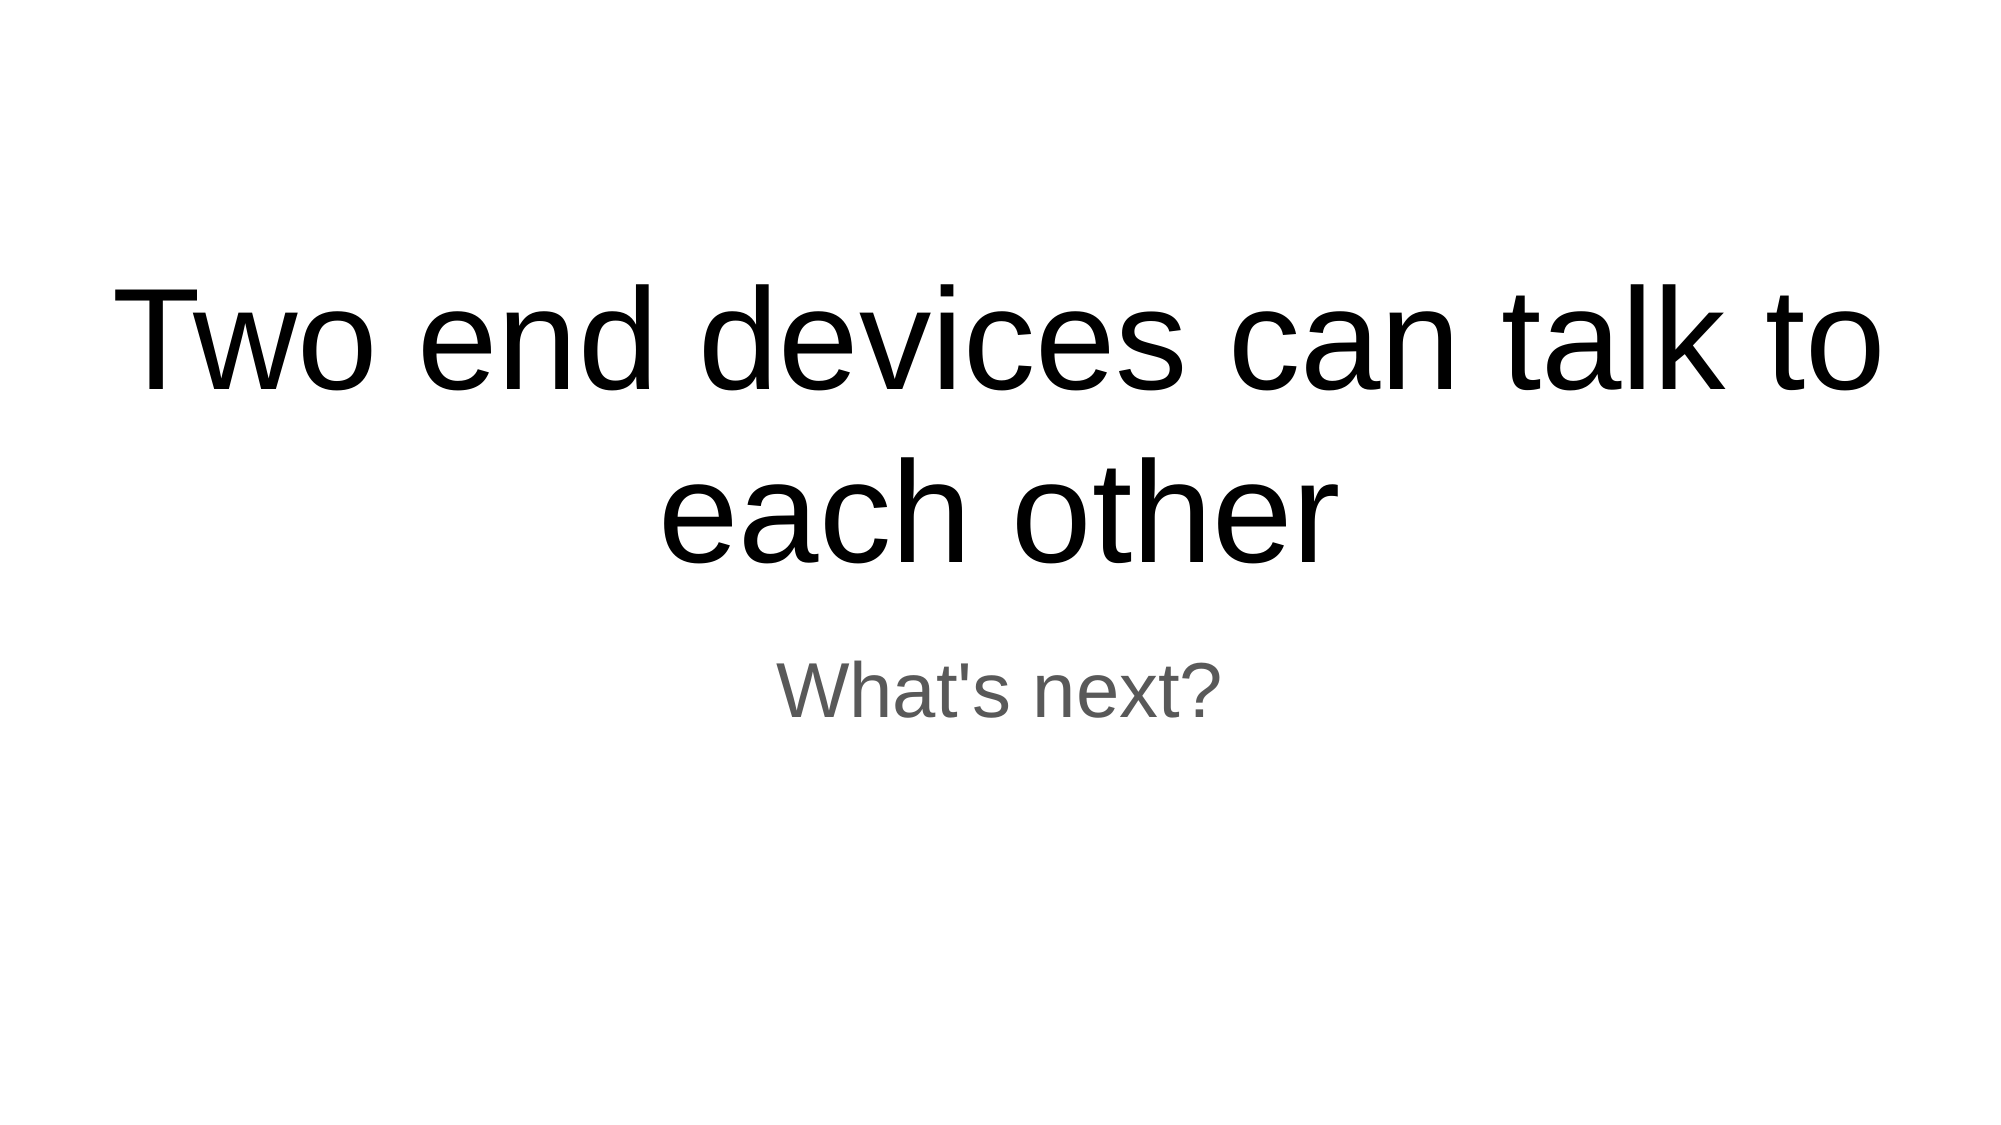

# Two end devices can talk to each other
What's next?